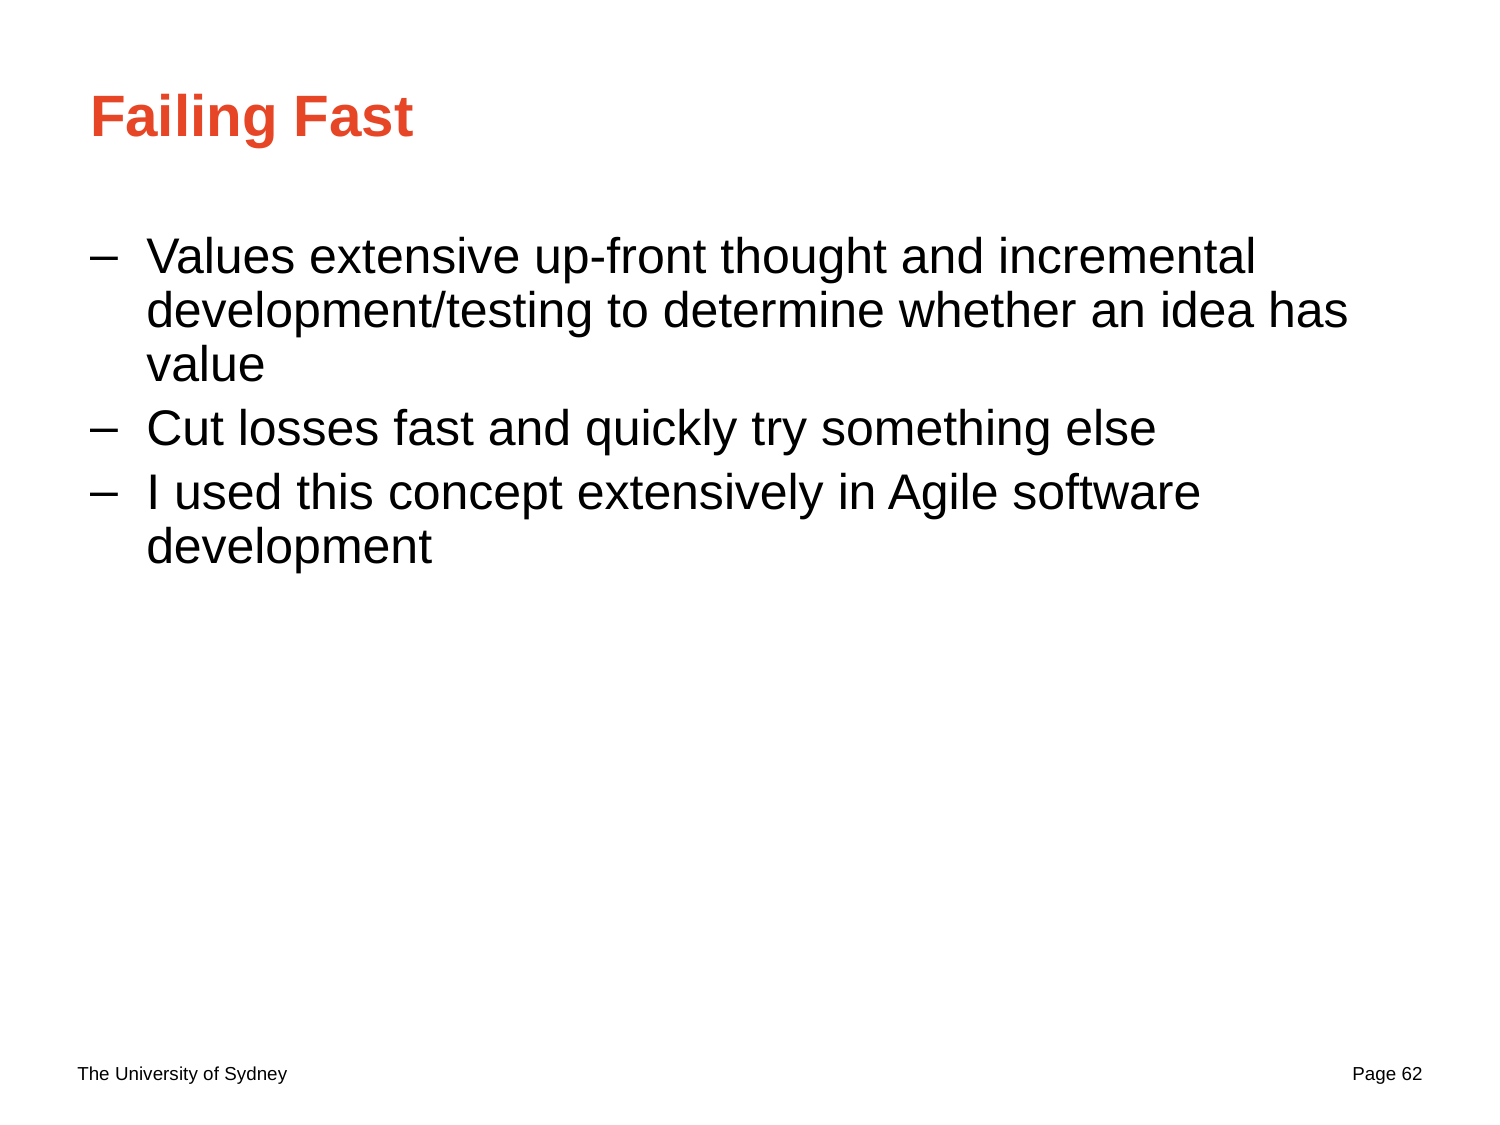

# Failing Fast
Values extensive up-front thought and incremental development/testing to determine whether an idea has value
Cut losses fast and quickly try something else
I used this concept extensively in Agile software development